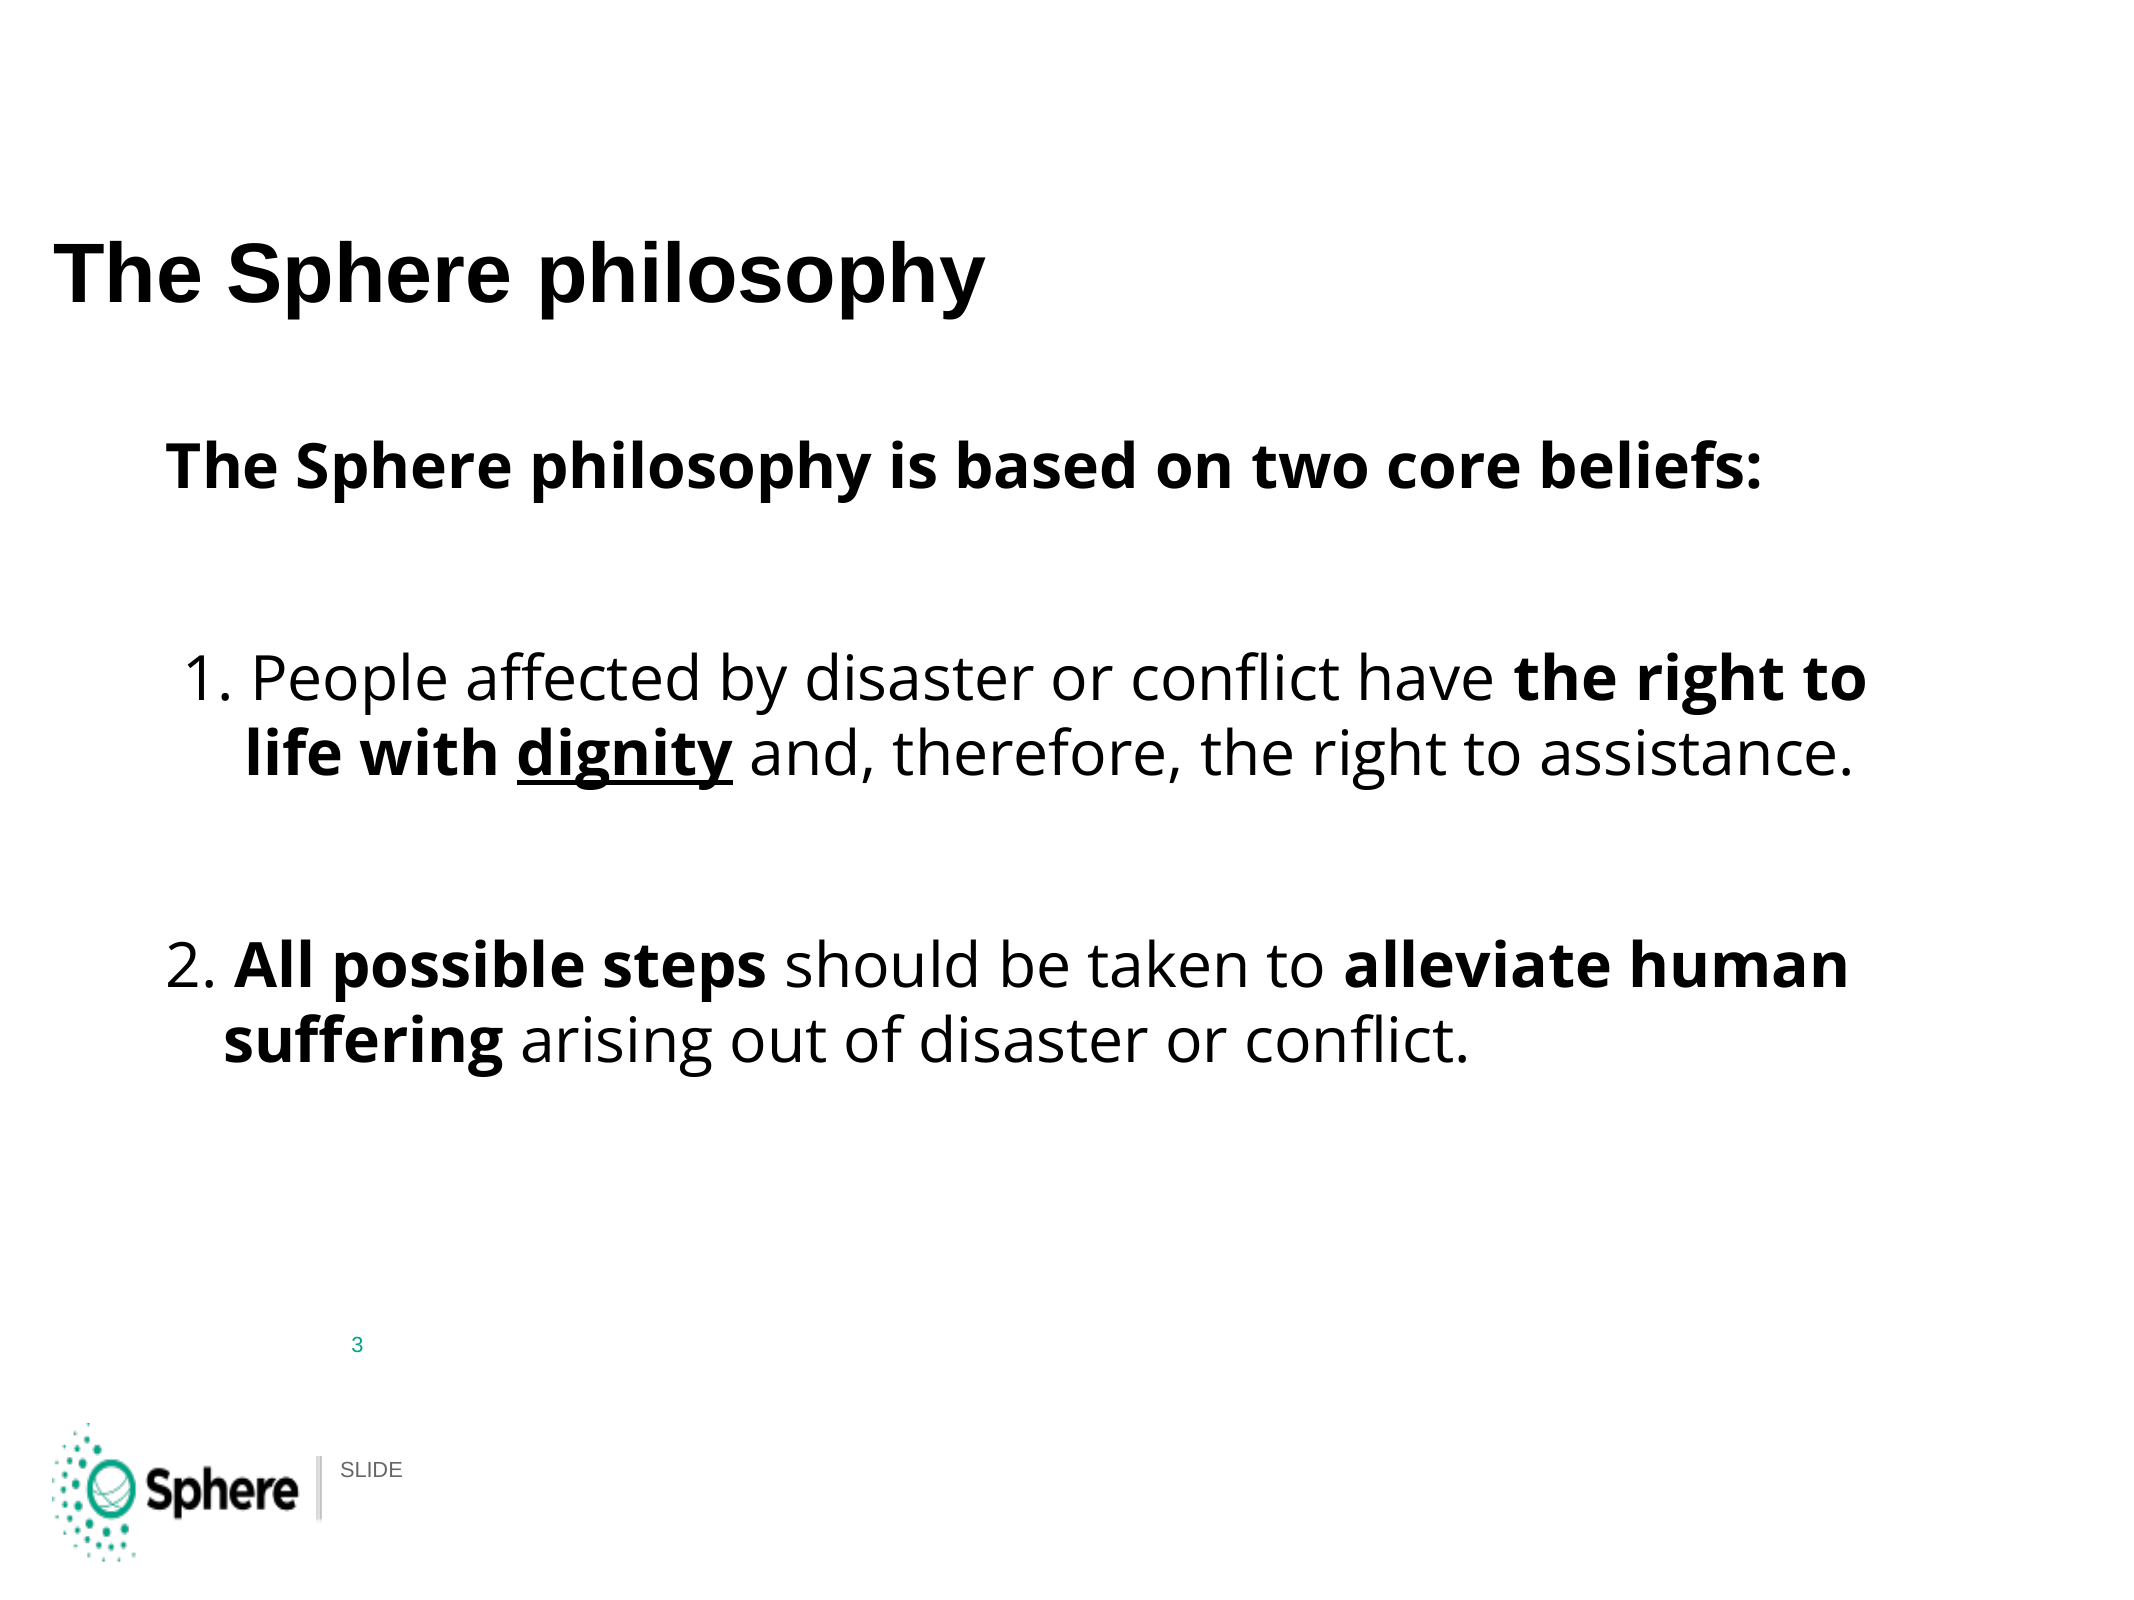

# The Sphere philosophy
The Sphere philosophy is based on two core beliefs:

 1. People affected by disaster or conflict have the right to life with dignity and, therefore, the right to assistance.

2. All possible steps should be taken to alleviate human suffering arising out of disaster or conflict.

3